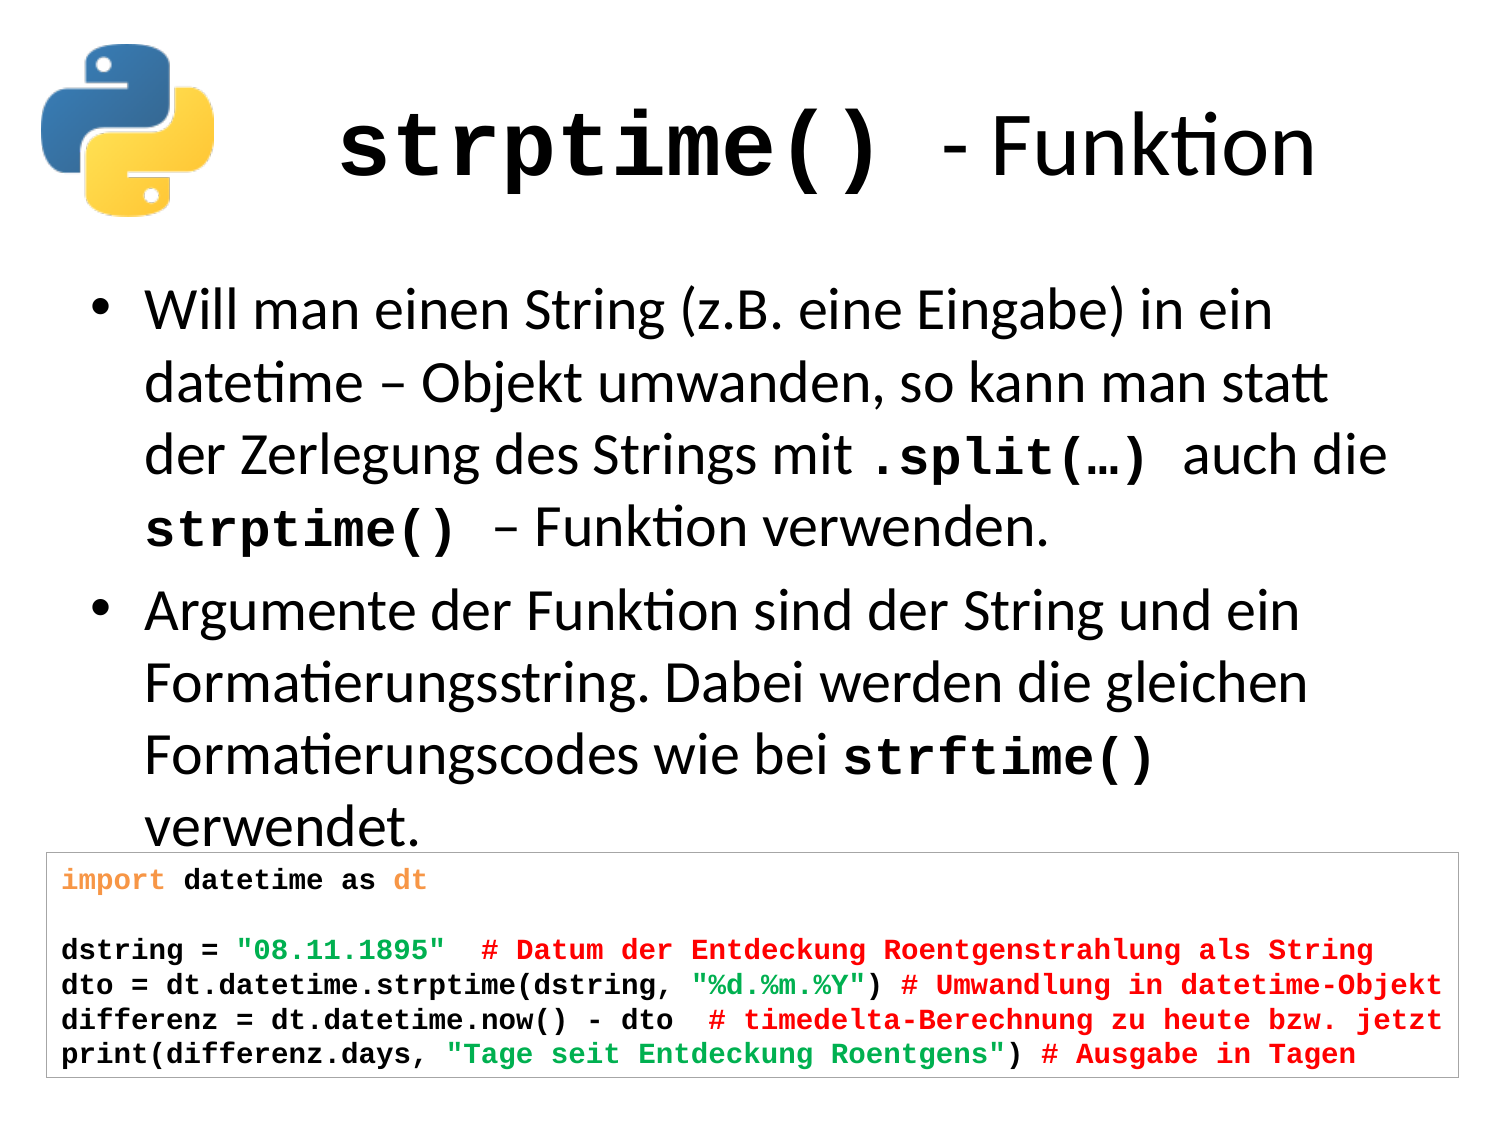

# strptime() - Funktion
Will man einen String (z.B. eine Eingabe) in ein datetime – Objekt umwanden, so kann man statt der Zerlegung des Strings mit .split(…) auch die strptime() – Funktion verwenden.
Argumente der Funktion sind der String und ein Formatierungsstring. Dabei werden die gleichen Formatierungscodes wie bei strftime() verwendet.
import datetime as dt

dstring = "08.11.1895"  # Datum der Entdeckung Roentgenstrahlung als String
dto = dt.datetime.strptime(dstring, "%d.%m.%Y") # Umwandlung in datetime-Objekt
differenz = dt.datetime.now() - dto  # timedelta-Berechnung zu heute bzw. jetzt
print(differenz.days, "Tage seit Entdeckung Roentgens") # Ausgabe in Tagen